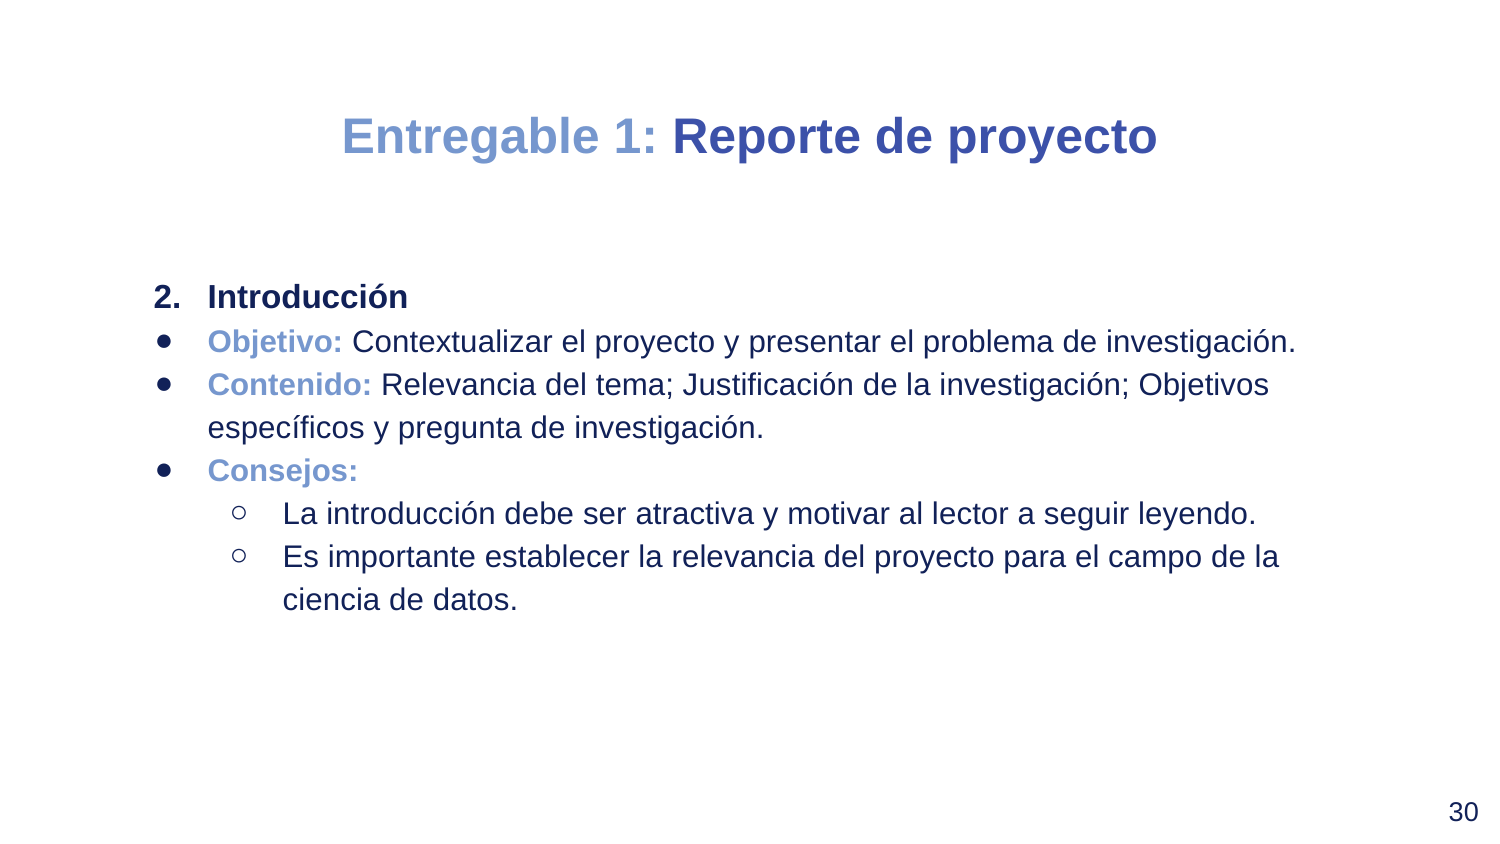

Entregable 1: Reporte de proyecto
Introducción
Objetivo: Contextualizar el proyecto y presentar el problema de investigación.
Contenido: Relevancia del tema; Justificación de la investigación; Objetivos específicos y pregunta de investigación.
Consejos:
La introducción debe ser atractiva y motivar al lector a seguir leyendo.
Es importante establecer la relevancia del proyecto para el campo de la ciencia de datos.
30